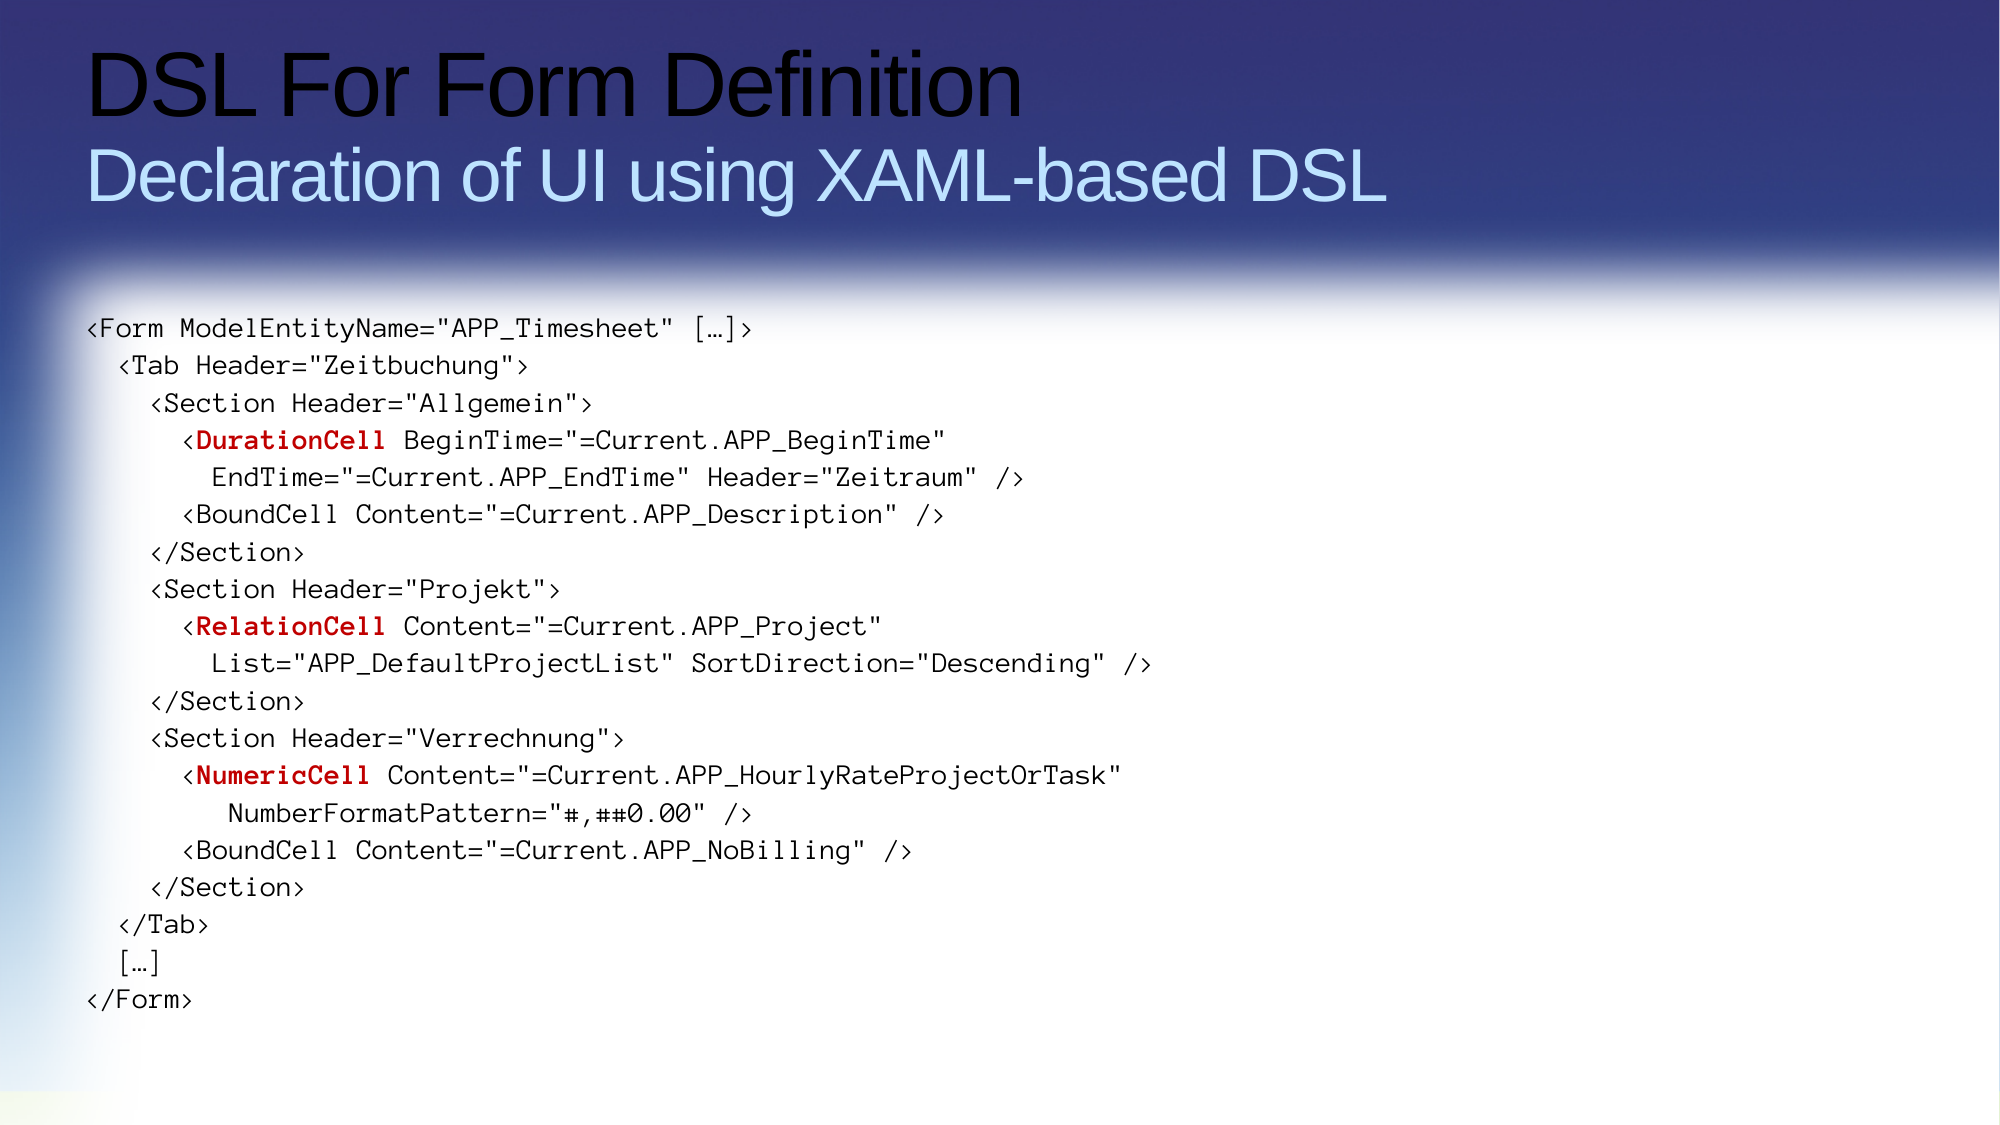

# DSL For Form Definition Declaration of UI using XAML-based DSL
<Form ModelEntityName="APP_Timesheet" […]>
  <Tab Header="Zeitbuchung">
    <Section Header="Allgemein">
      <DurationCell BeginTime="=Current.APP_BeginTime"
        EndTime="=Current.APP_EndTime" Header="Zeitraum" />
      <BoundCell Content="=Current.APP_Description" />
    </Section>
    <Section Header="Projekt">
      <RelationCell Content="=Current.APP_Project"
        List="APP_DefaultProjectList" SortDirection="Descending" />
    </Section>
    <Section Header="Verrechnung">
      <NumericCell Content="=Current.APP_HourlyRateProjectOrTask"
         NumberFormatPattern="#,##0.00" />
      <BoundCell Content="=Current.APP_NoBilling" />
    </Section>
  </Tab>
  […]
</Form>